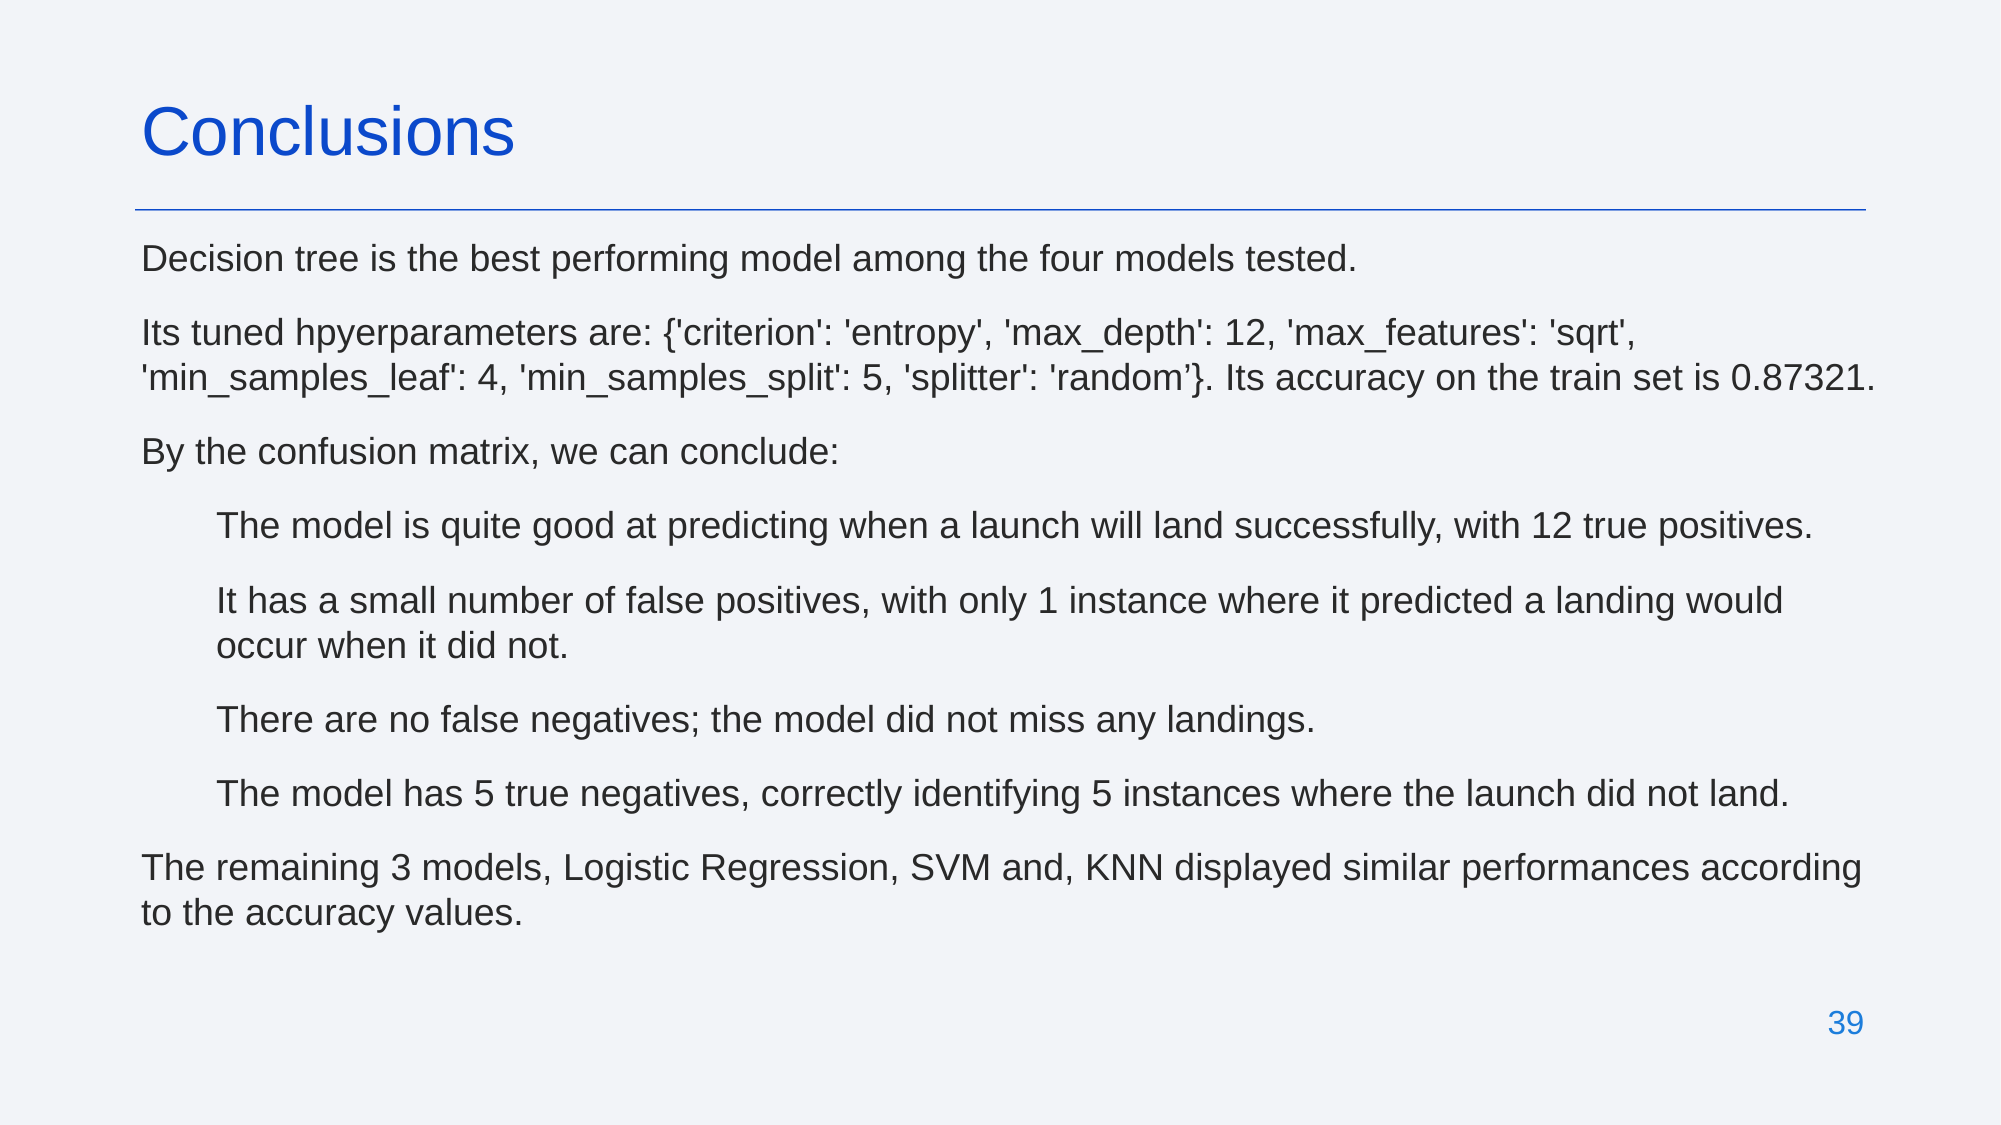

Conclusions
Decision tree is the best performing model among the four models tested.
Its tuned hpyerparameters are: {'criterion': 'entropy', 'max_depth': 12, 'max_features': 'sqrt', 'min_samples_leaf': 4, 'min_samples_split': 5, 'splitter': 'random’}. Its accuracy on the train set is 0.87321.
By the confusion matrix, we can conclude:
The model is quite good at predicting when a launch will land successfully, with 12 true positives.
It has a small number of false positives, with only 1 instance where it predicted a landing would occur when it did not.
There are no false negatives; the model did not miss any landings.
The model has 5 true negatives, correctly identifying 5 instances where the launch did not land.
The remaining 3 models, Logistic Regression, SVM and, KNN displayed similar performances according to the accuracy values.

39